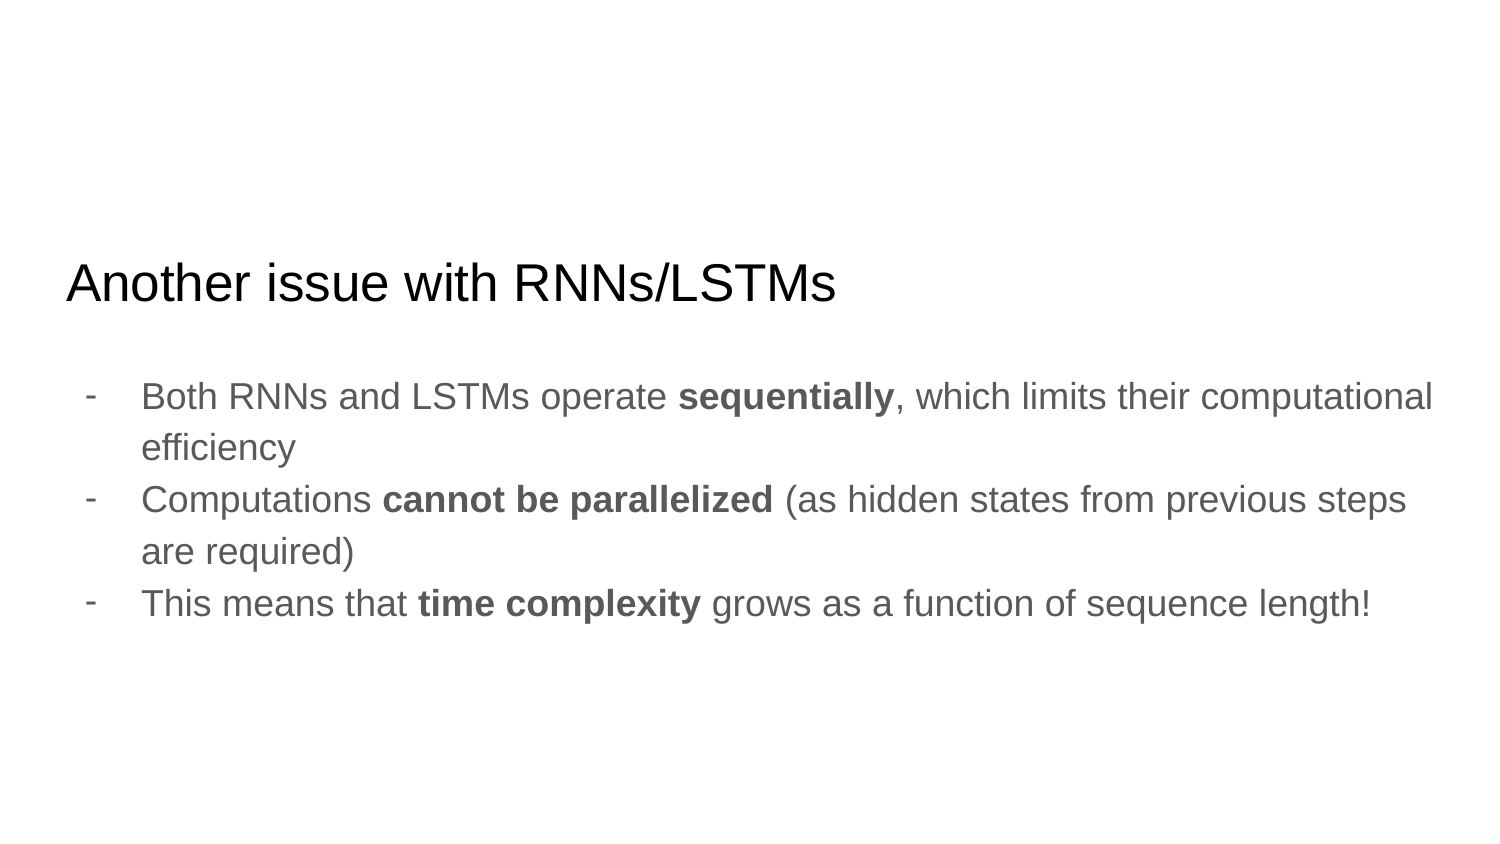

# Another issue with RNNs/LSTMs
Both RNNs and LSTMs operate sequentially, which limits their computational efficiency
Computations cannot be parallelized (as hidden states from previous steps are required)
This means that time complexity grows as a function of sequence length!